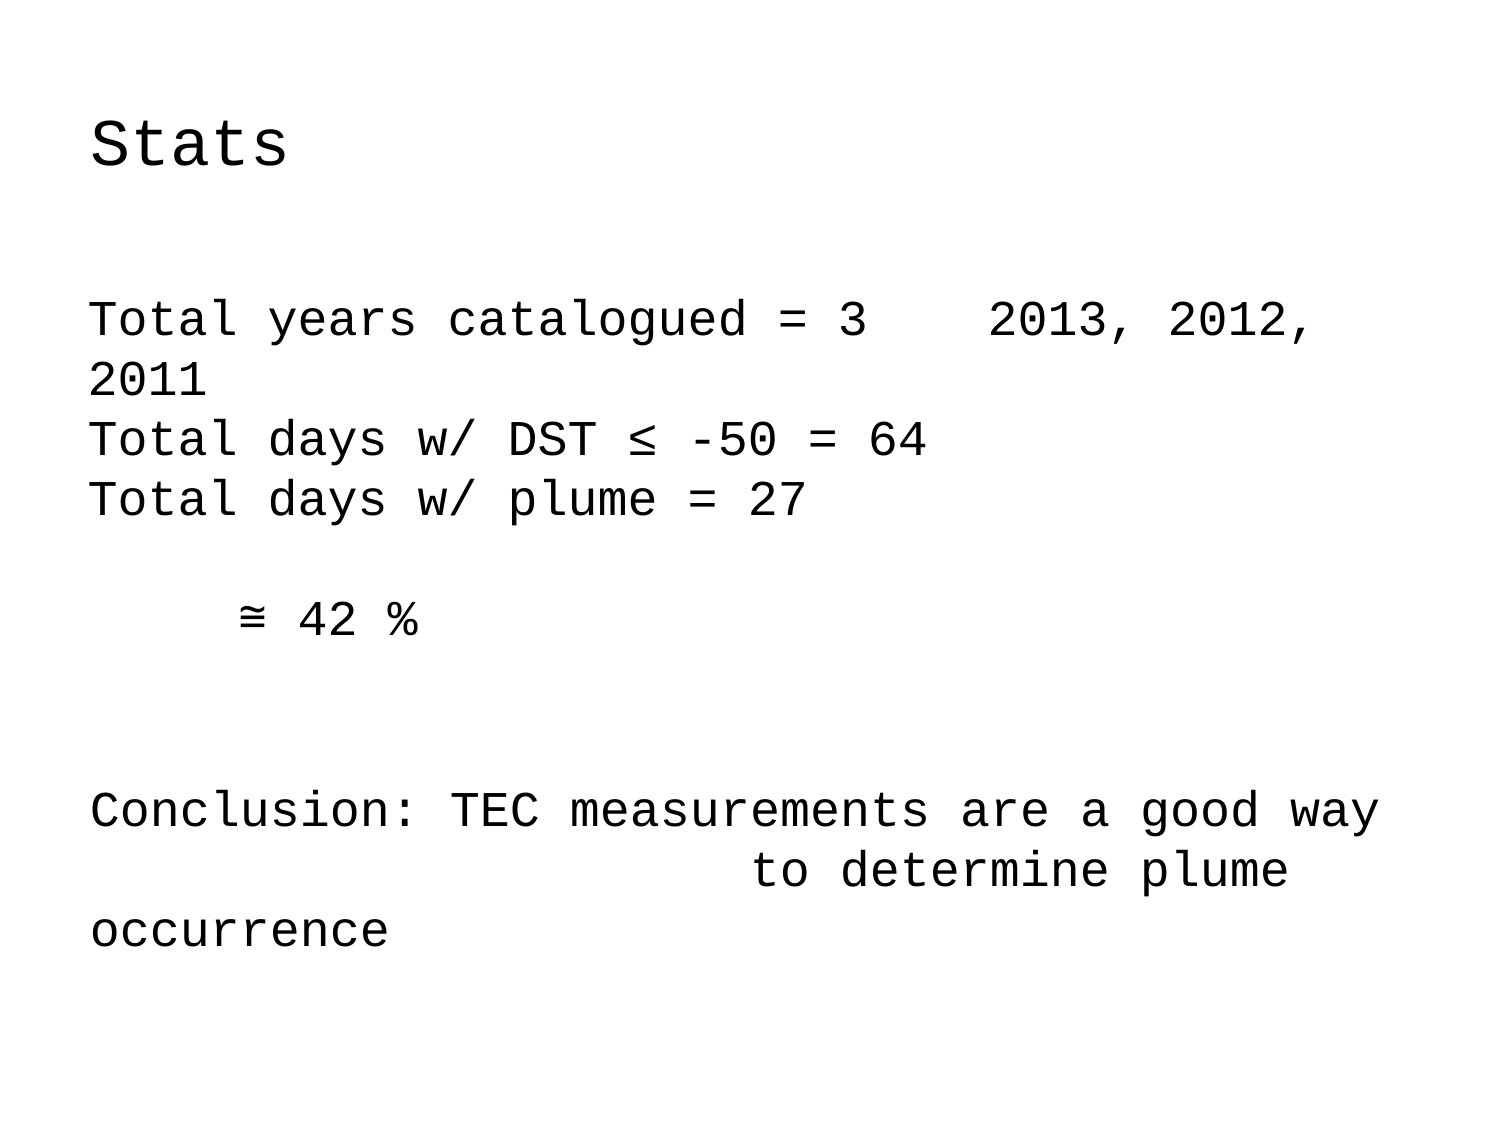

# Stats
Total years catalogued = 3	2013, 2012, 2011
Total days w/ DST ≤ -50 = 64
Total days w/ plume = 27

	≅ 42 %
Conclusion: TEC measurements are a good way 				  to determine plume occurrence